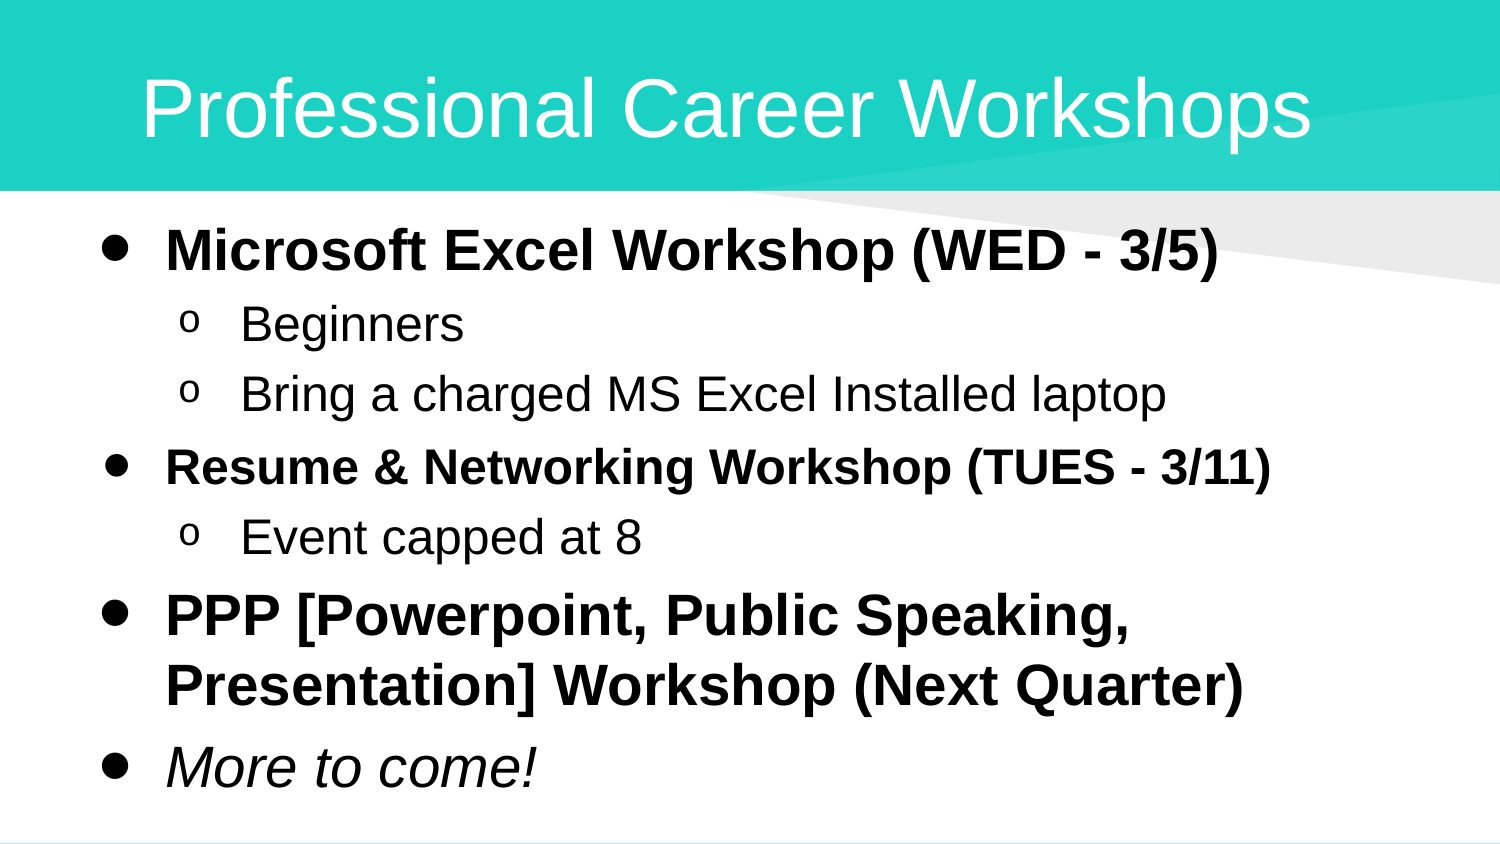

# Professional Career Workshops
Microsoft Excel Workshop (WED - 3/5)
Beginners
Bring a charged MS Excel Installed laptop
Resume & Networking Workshop (TUES - 3/11)
Event capped at 8
PPP [Powerpoint, Public Speaking, Presentation] Workshop (Next Quarter)
More to come!